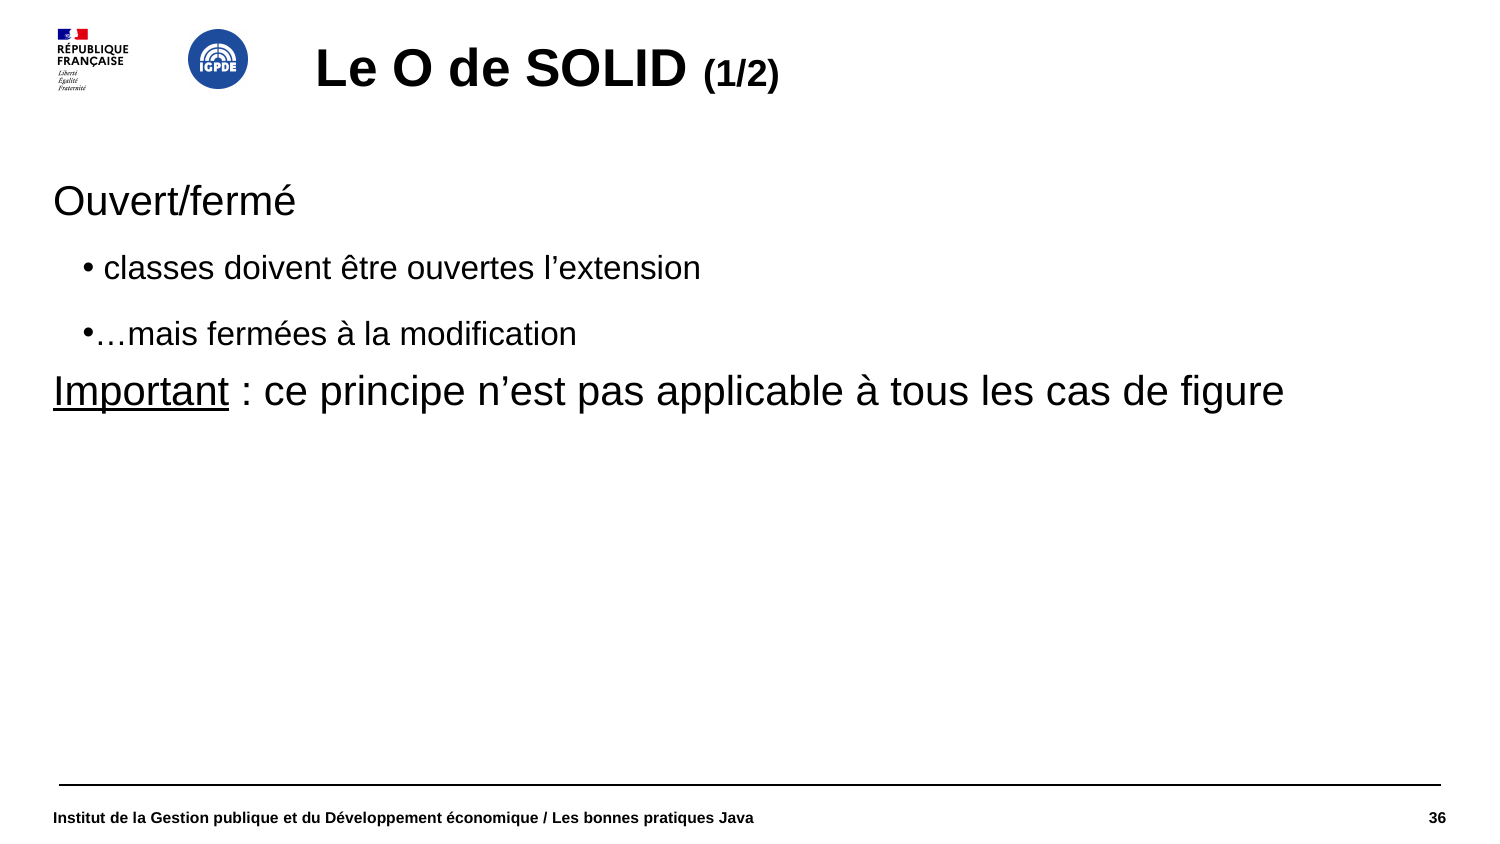

# Le O de SOLID (1/2)
Ouvert/fermé
 classes doivent être ouvertes l’extension
…mais fermées à la modification
Important : ce principe n’est pas applicable à tous les cas de figure

Institut de la Gestion publique et du Développement économique / Les bonnes pratiques Java
36